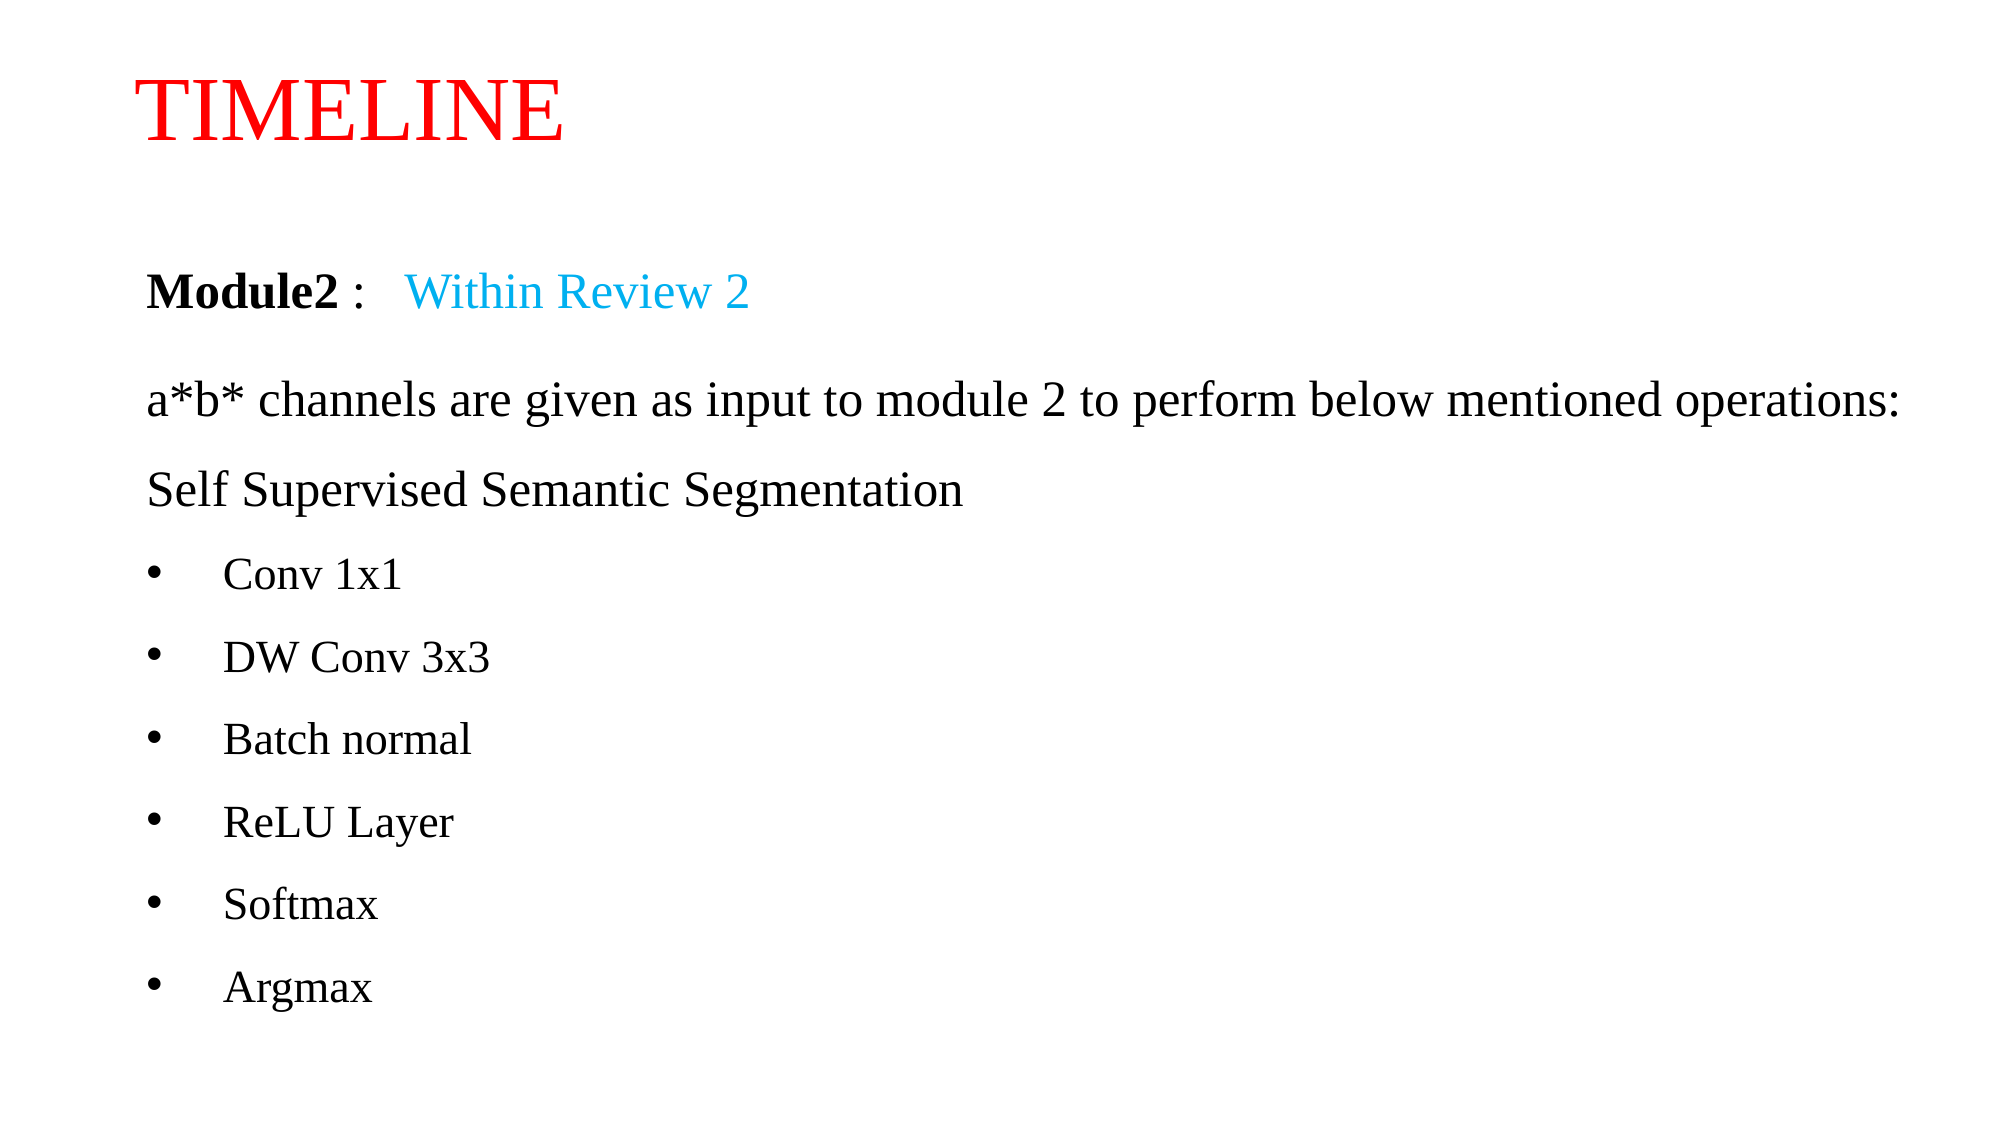

# TIMELINE
Module2 :   Within Review 2
a*b* channels are given as input to module 2 to perform below mentioned operations:
Self Supervised Semantic Segmentation
Conv 1x1
DW Conv 3x3
Batch normal
ReLU Layer
Softmax
Argmax